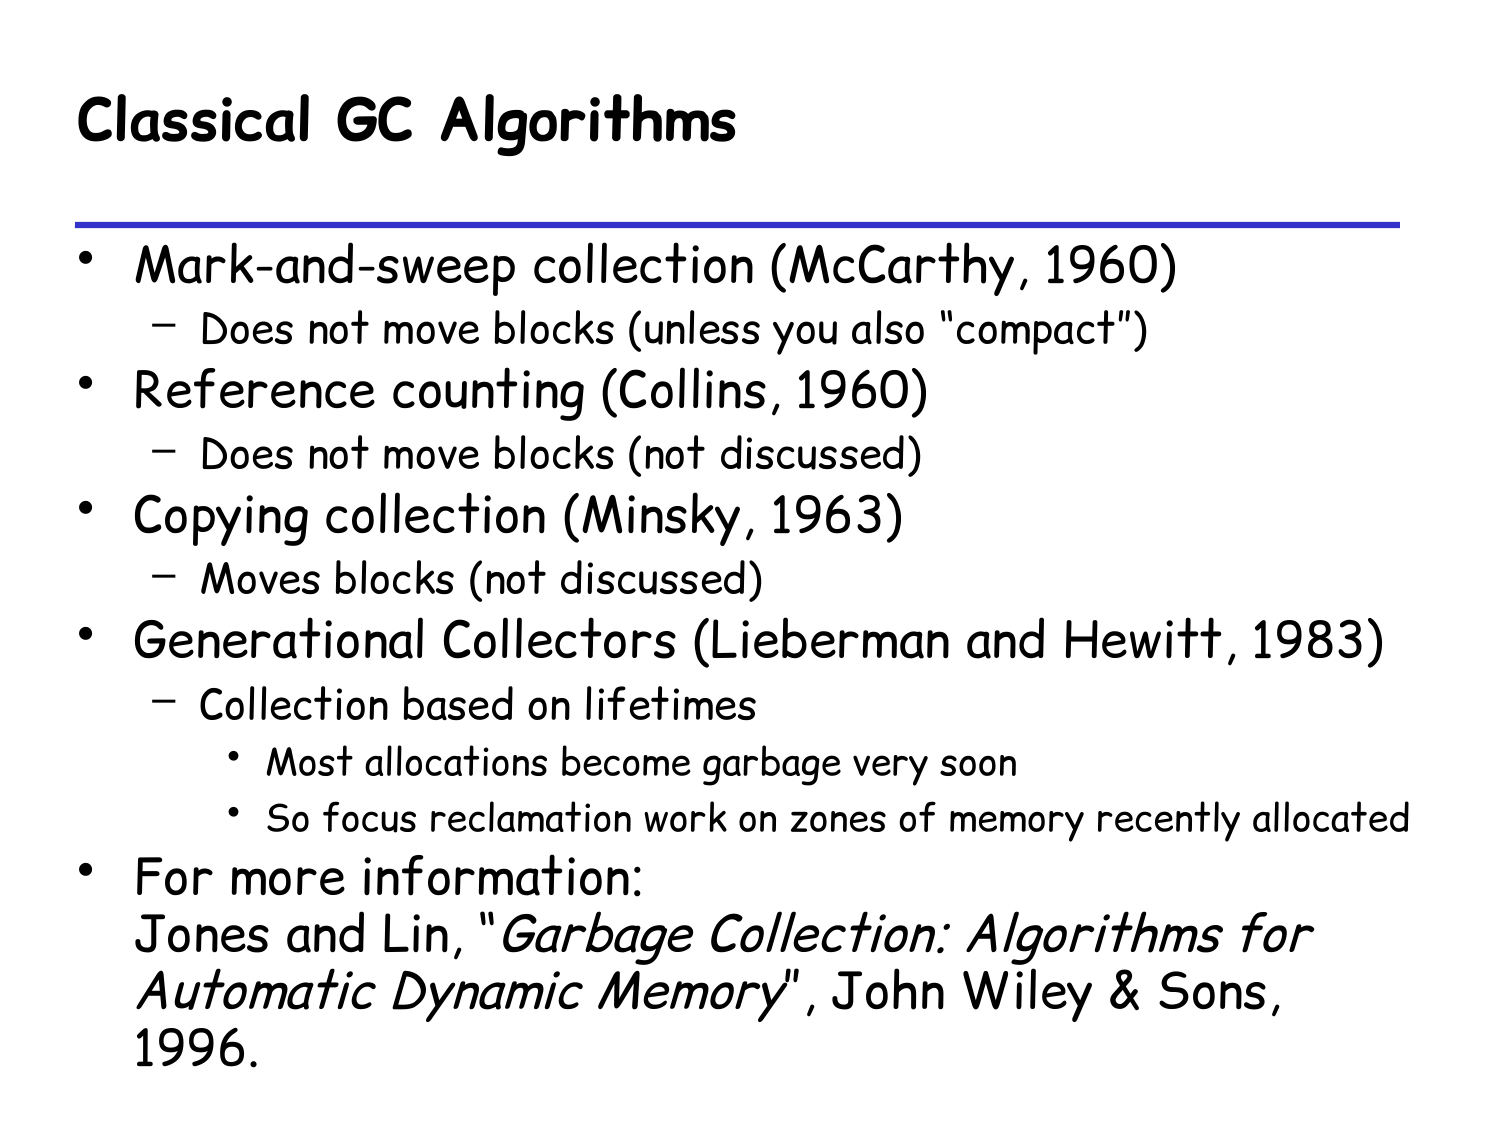

# Classical GC Algorithms
Mark-and-sweep collection (McCarthy, 1960)
Does not move blocks (unless you also “compact”)
Reference counting (Collins, 1960)
Does not move blocks (not discussed)
Copying collection (Minsky, 1963)
Moves blocks (not discussed)
Generational Collectors (Lieberman and Hewitt, 1983)
Collection based on lifetimes
Most allocations become garbage very soon
So focus reclamation work on zones of memory recently allocated
For more information:
Jones and Lin, “Garbage Collection: Algorithms for Automatic Dynamic Memory”, John Wiley & Sons, 1996.